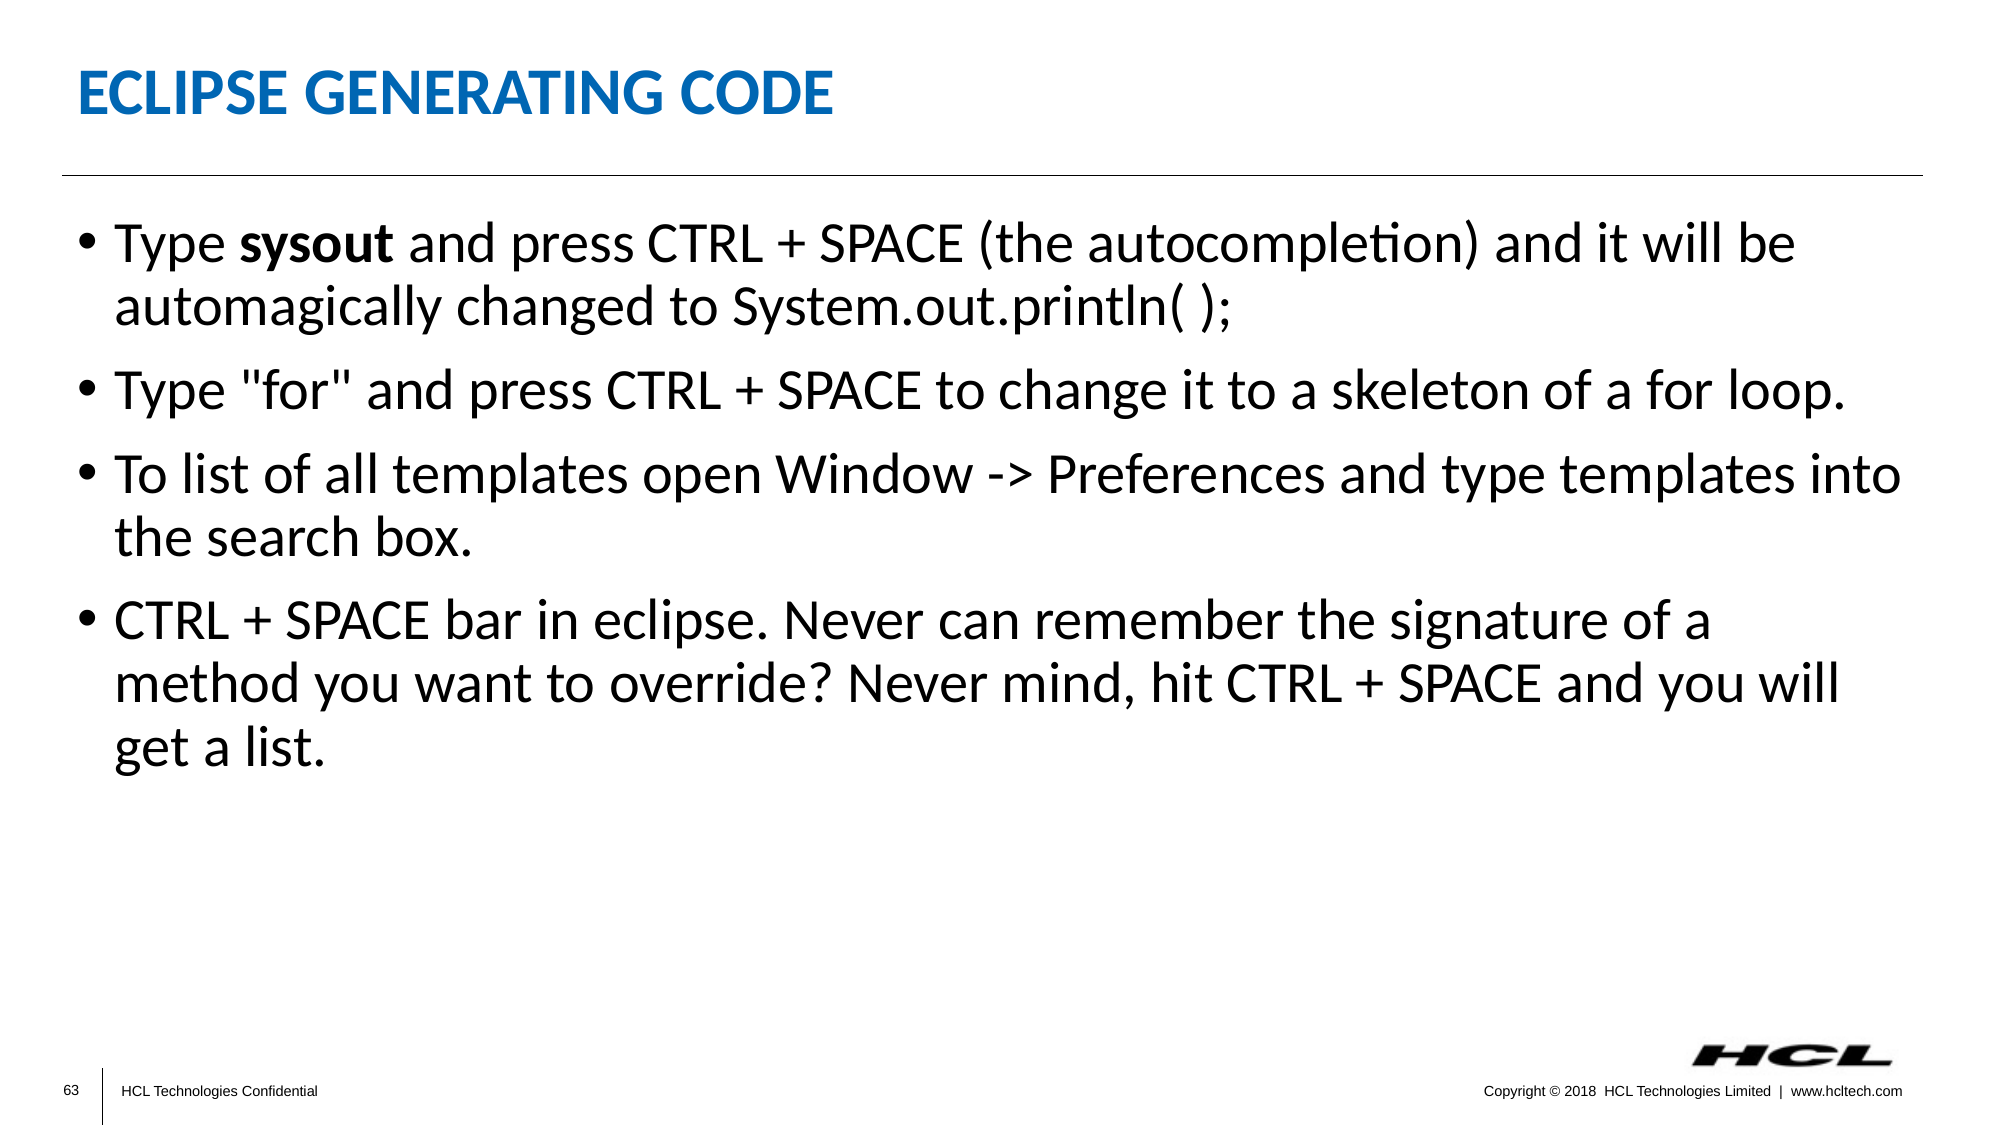

# Eclipse Generating Code
Type sysout and press CTRL + SPACE (the autocompletion) and it will be automagically changed to System.out.println( );
Type "for" and press CTRL + SPACE to change it to a skeleton of a for loop.
To list of all templates open Window -> Preferences and type templates into the search box.
CTRL + SPACE bar in eclipse. Never can remember the signature of a method you want to override? Never mind, hit CTRL + SPACE and you will get a list.